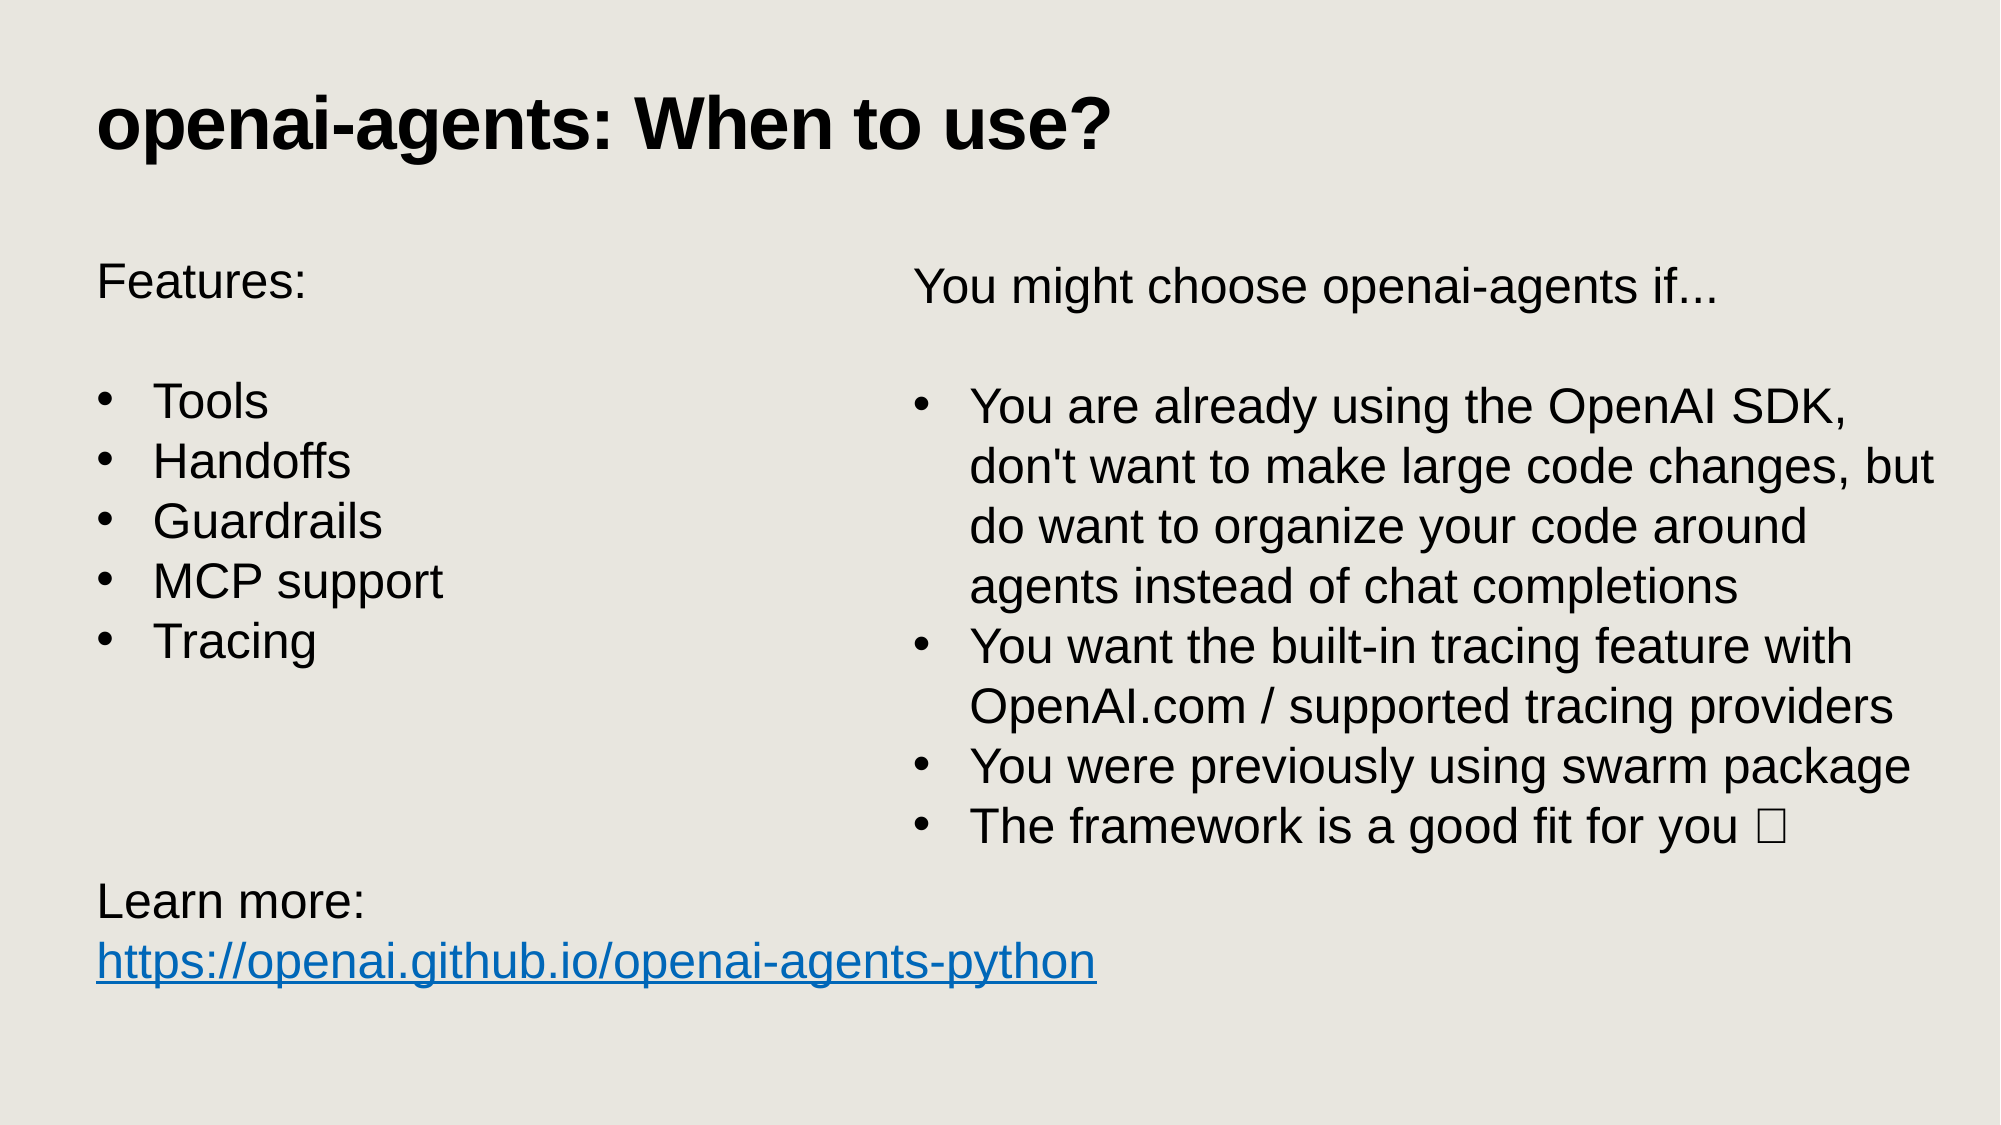

# openai-agents: When to use?
You might choose openai-agents if...

You are already using the OpenAI SDK, don't want to make large code changes, but do want to organize your code around agents instead of chat completions
You want the built-in tracing feature with OpenAI.com / supported tracing providers
You were previously using swarm package
The framework is a good fit for you 🧩
Features:

Tools
Handoffs
Guardrails
MCP support
Tracing
Learn more:
https://openai.github.io/openai-agents-python